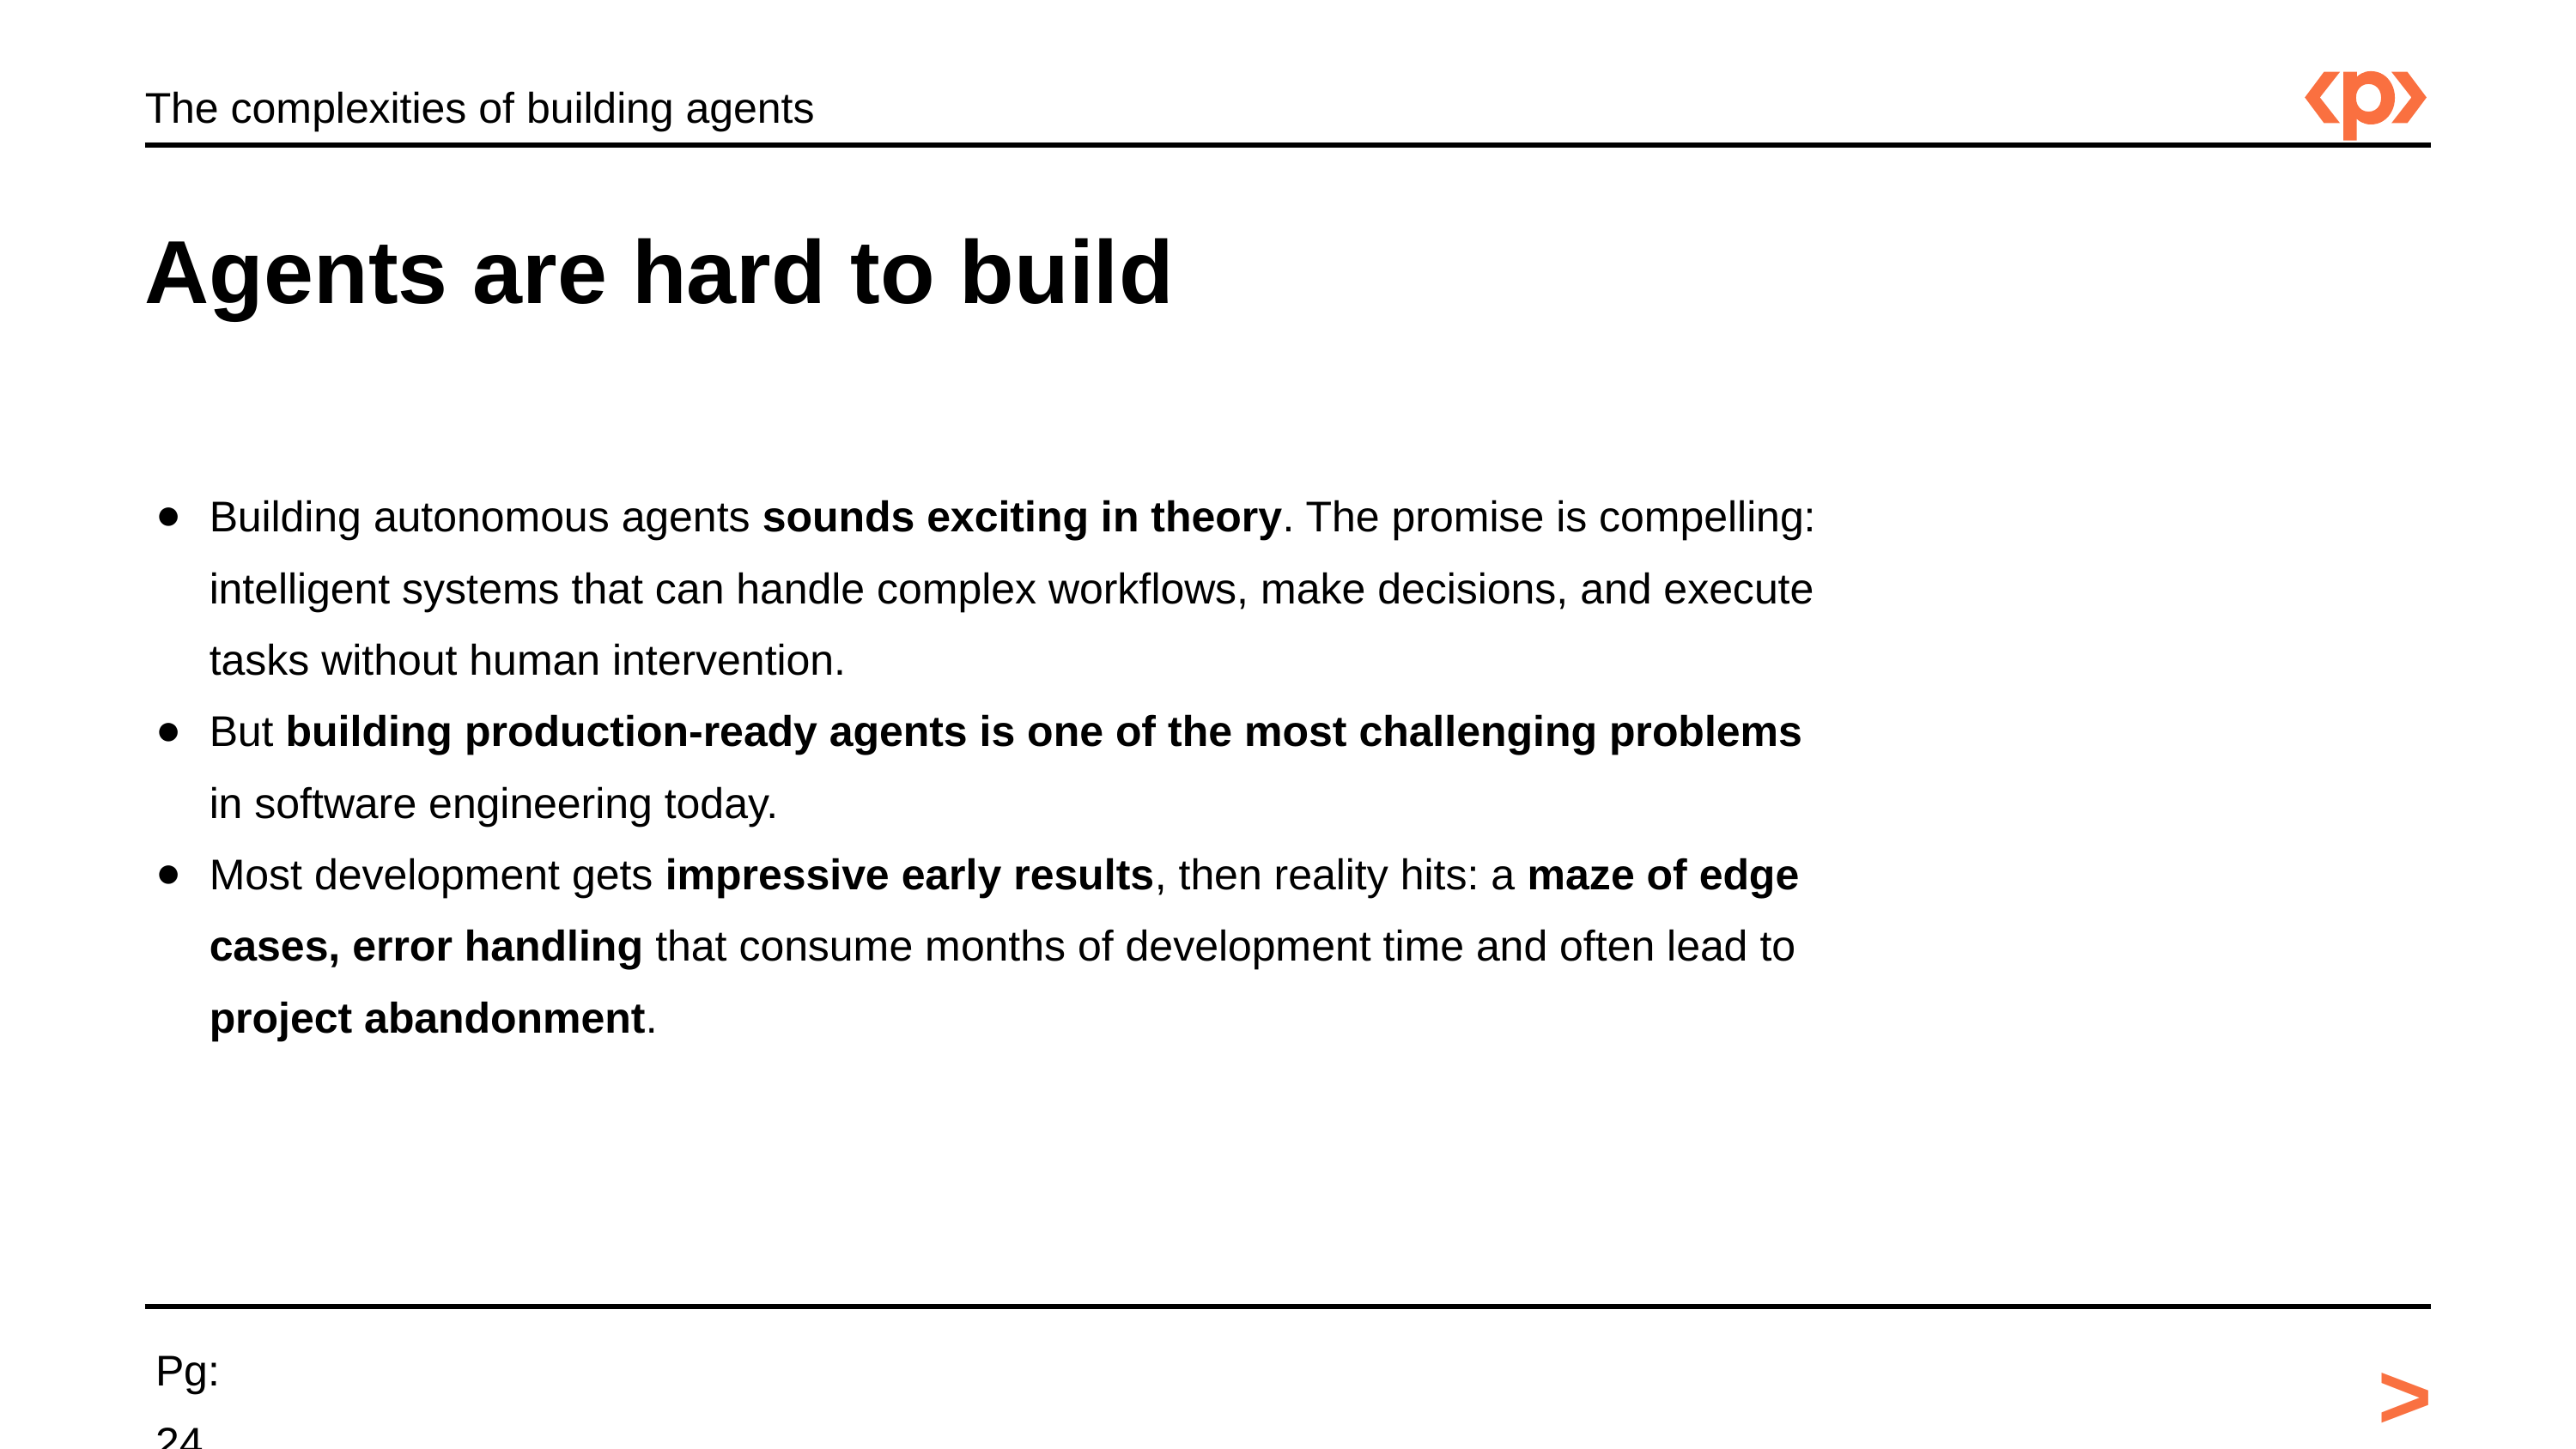

The complexities of building agents

Agents are hard to build
Building autonomous agents sounds exciting in theory. The promise is compelling: intelligent systems that can handle complex workflows, make decisions, and execute tasks without human intervention.
But building production-ready agents is one of the most challenging problems in software engineering today.
Most development gets impressive early results, then reality hits: a maze of edge cases, error handling that consume months of development time and often lead to project abandonment.
>
Pg: 24